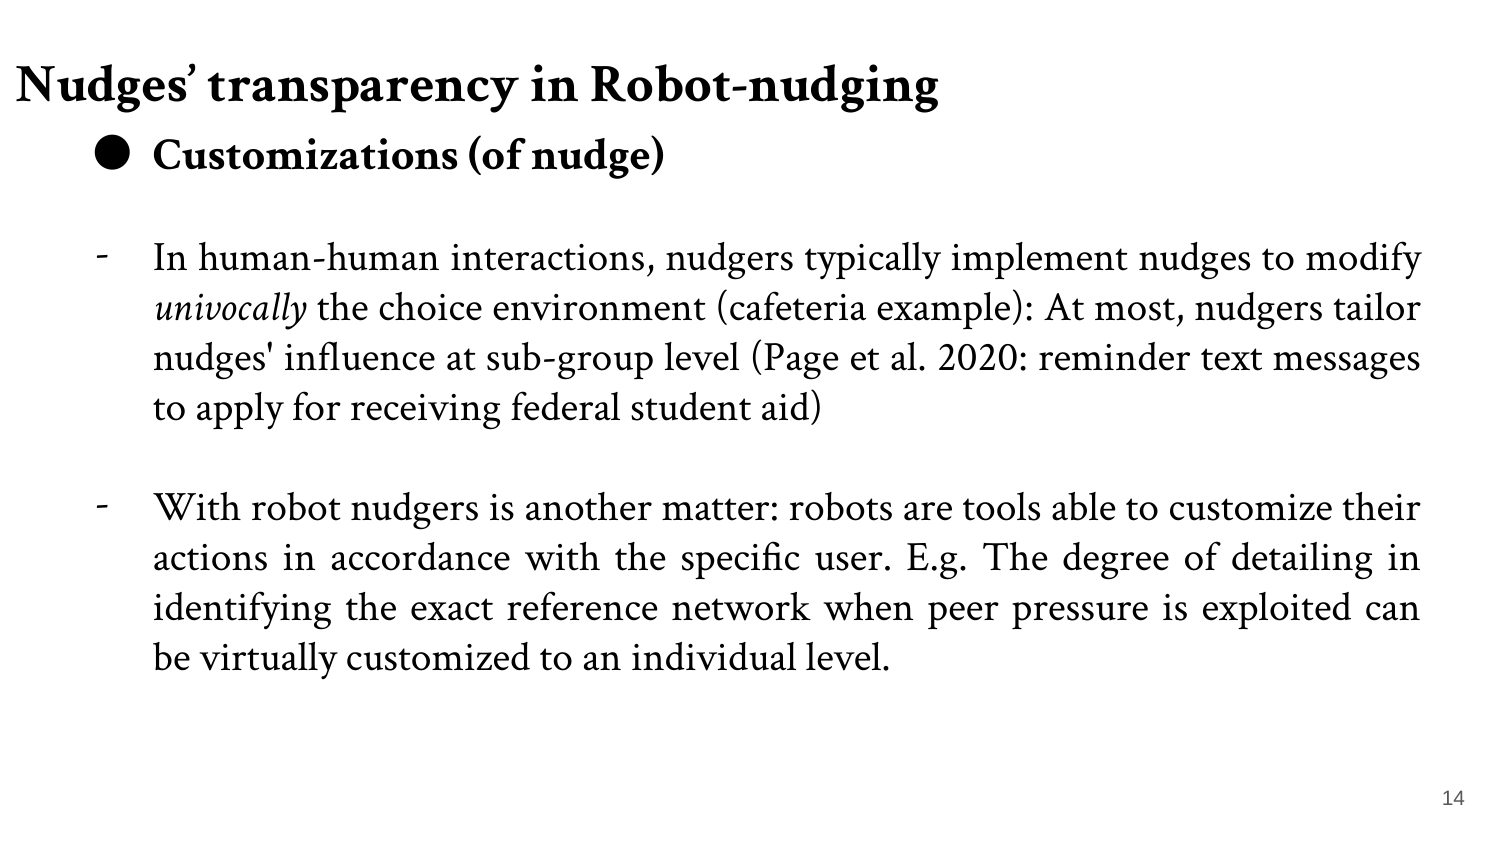

Nudges’ transparency in Robot-nudging
Customizations (of nudge)

In human-human interactions, nudgers typically implement nudges to modify univocally the choice environment (cafeteria example): At most, nudgers tailor nudges' influence at sub-group level (Page et al. 2020: reminder text messages to apply for receiving federal student aid)

With robot nudgers is another matter: robots are tools able to customize their actions in accordance with the specific user. E.g. The degree of detailing in identifying the exact reference network when peer pressure is exploited can be virtually customized to an individual level.

14